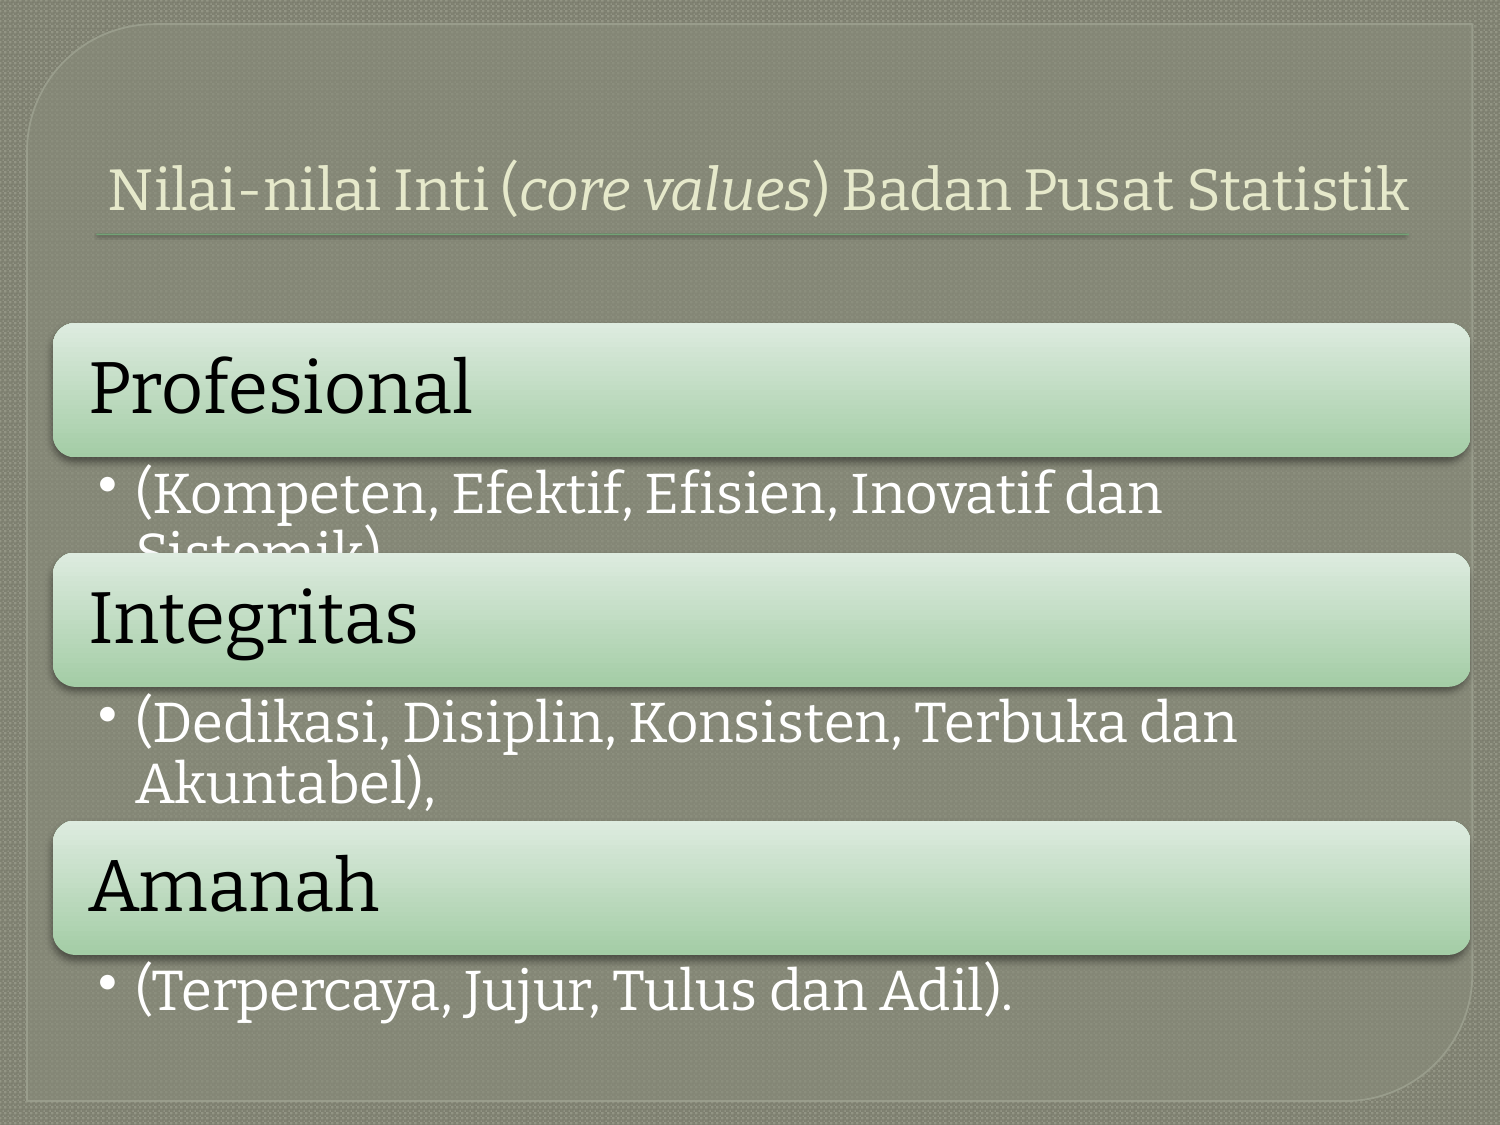

# Nilai-nilai Inti (core values) Badan Pusat Statistik
Profesional
(Kompeten, Efektif, Efisien, Inovatif dan Sistemik),
Integritas
(Dedikasi, Disiplin, Konsisten, Terbuka dan Akuntabel),
Amanah
(Terpercaya, Jujur, Tulus dan Adil).